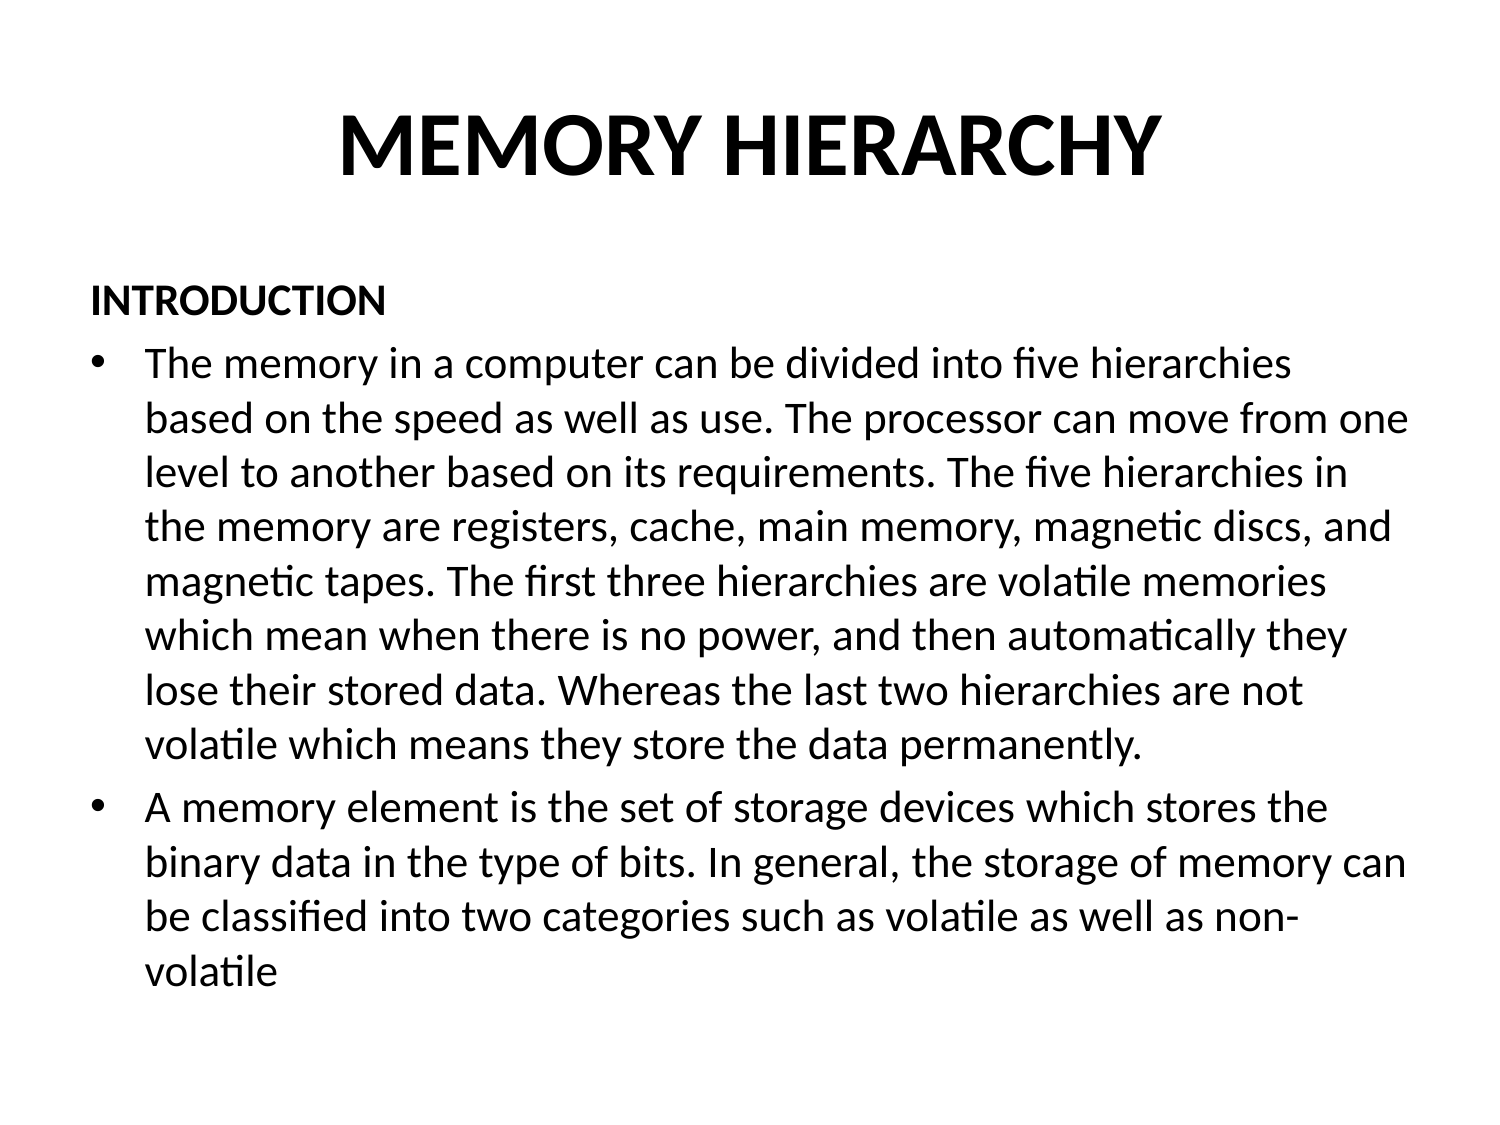

# MEMORY HIERARCHY
INTRODUCTION
The memory in a computer can be divided into five hierarchies based on the speed as well as use. The processor can move from one level to another based on its requirements. The five hierarchies in the memory are registers, cache, main memory, magnetic discs, and magnetic tapes. The first three hierarchies are volatile memories which mean when there is no power, and then automatically they lose their stored data. Whereas the last two hierarchies are not volatile which means they store the data permanently.
A memory element is the set of storage devices which stores the binary data in the type of bits. In general, the storage of memory can be classified into two categories such as volatile as well as non- volatile